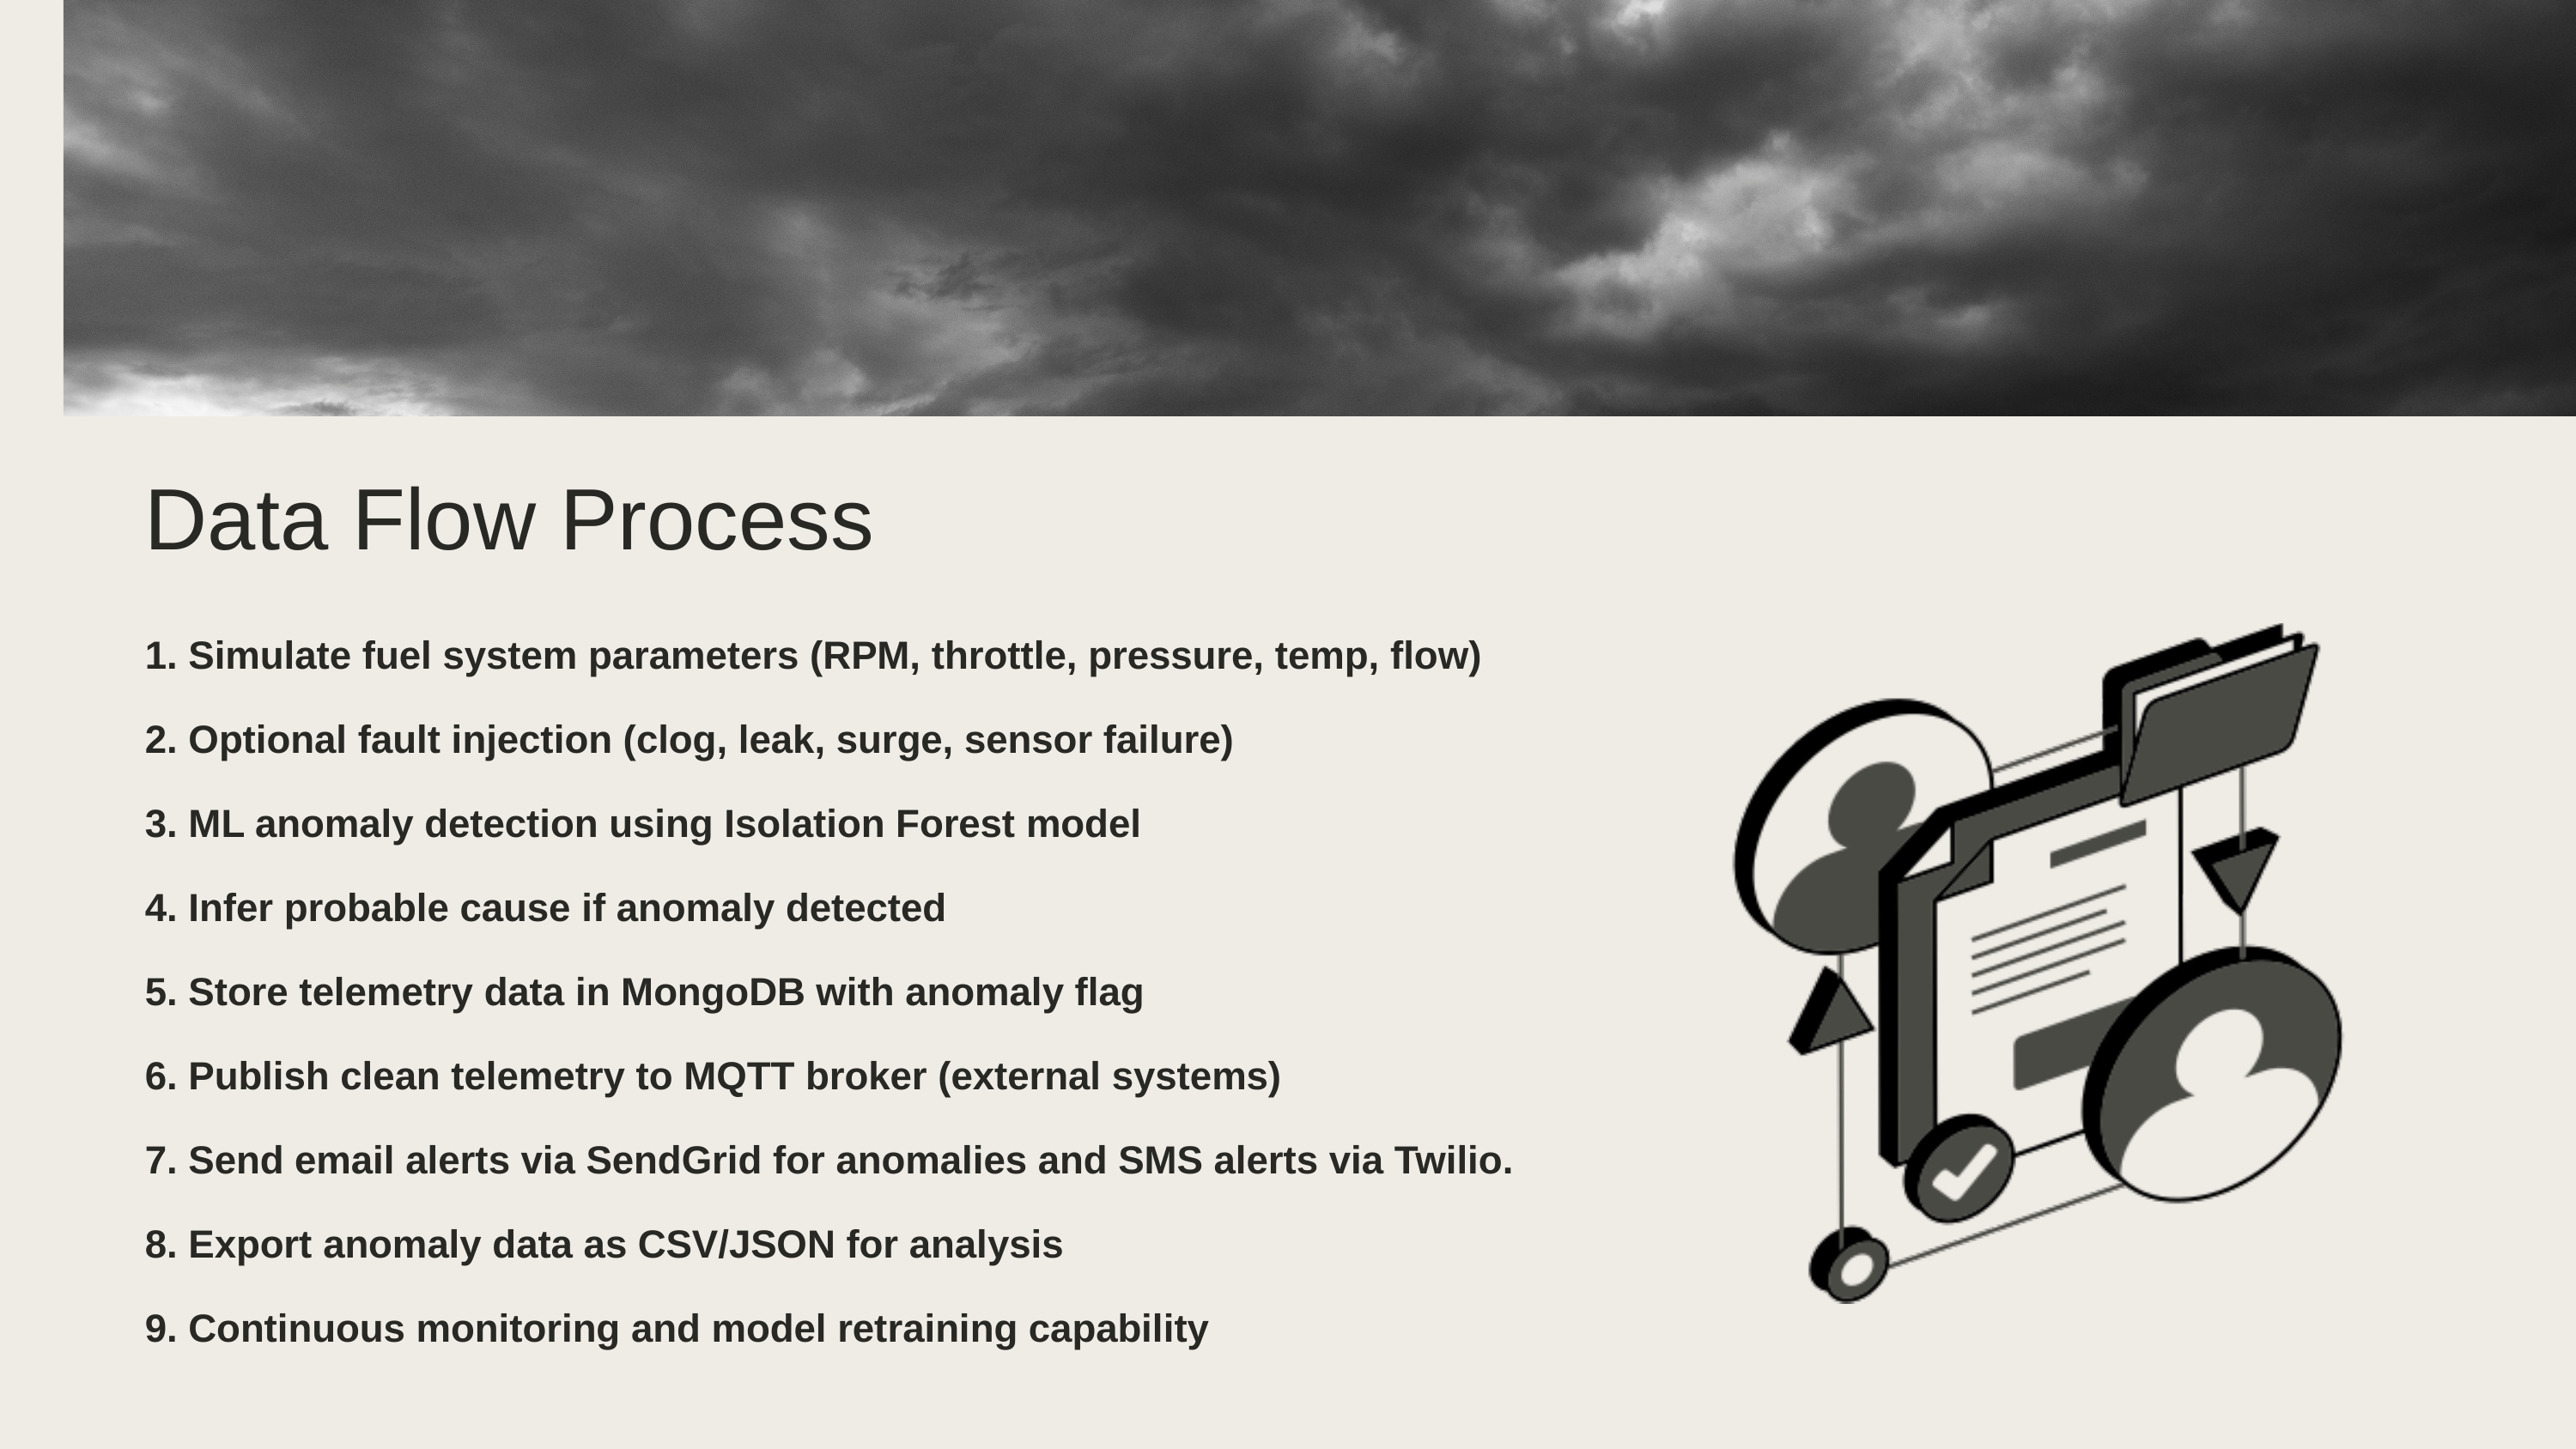

Data Flow Process
1. Simulate fuel system parameters (RPM, throttle, pressure, temp, flow)
2. Optional fault injection (clog, leak, surge, sensor failure)
3. ML anomaly detection using Isolation Forest model
4. Infer probable cause if anomaly detected
5. Store telemetry data in MongoDB with anomaly flag
6. Publish clean telemetry to MQTT broker (external systems)
7. Send email alerts via SendGrid for anomalies and SMS alerts via Twilio.
8. Export anomaly data as CSV/JSON for analysis
9. Continuous monitoring and model retraining capability